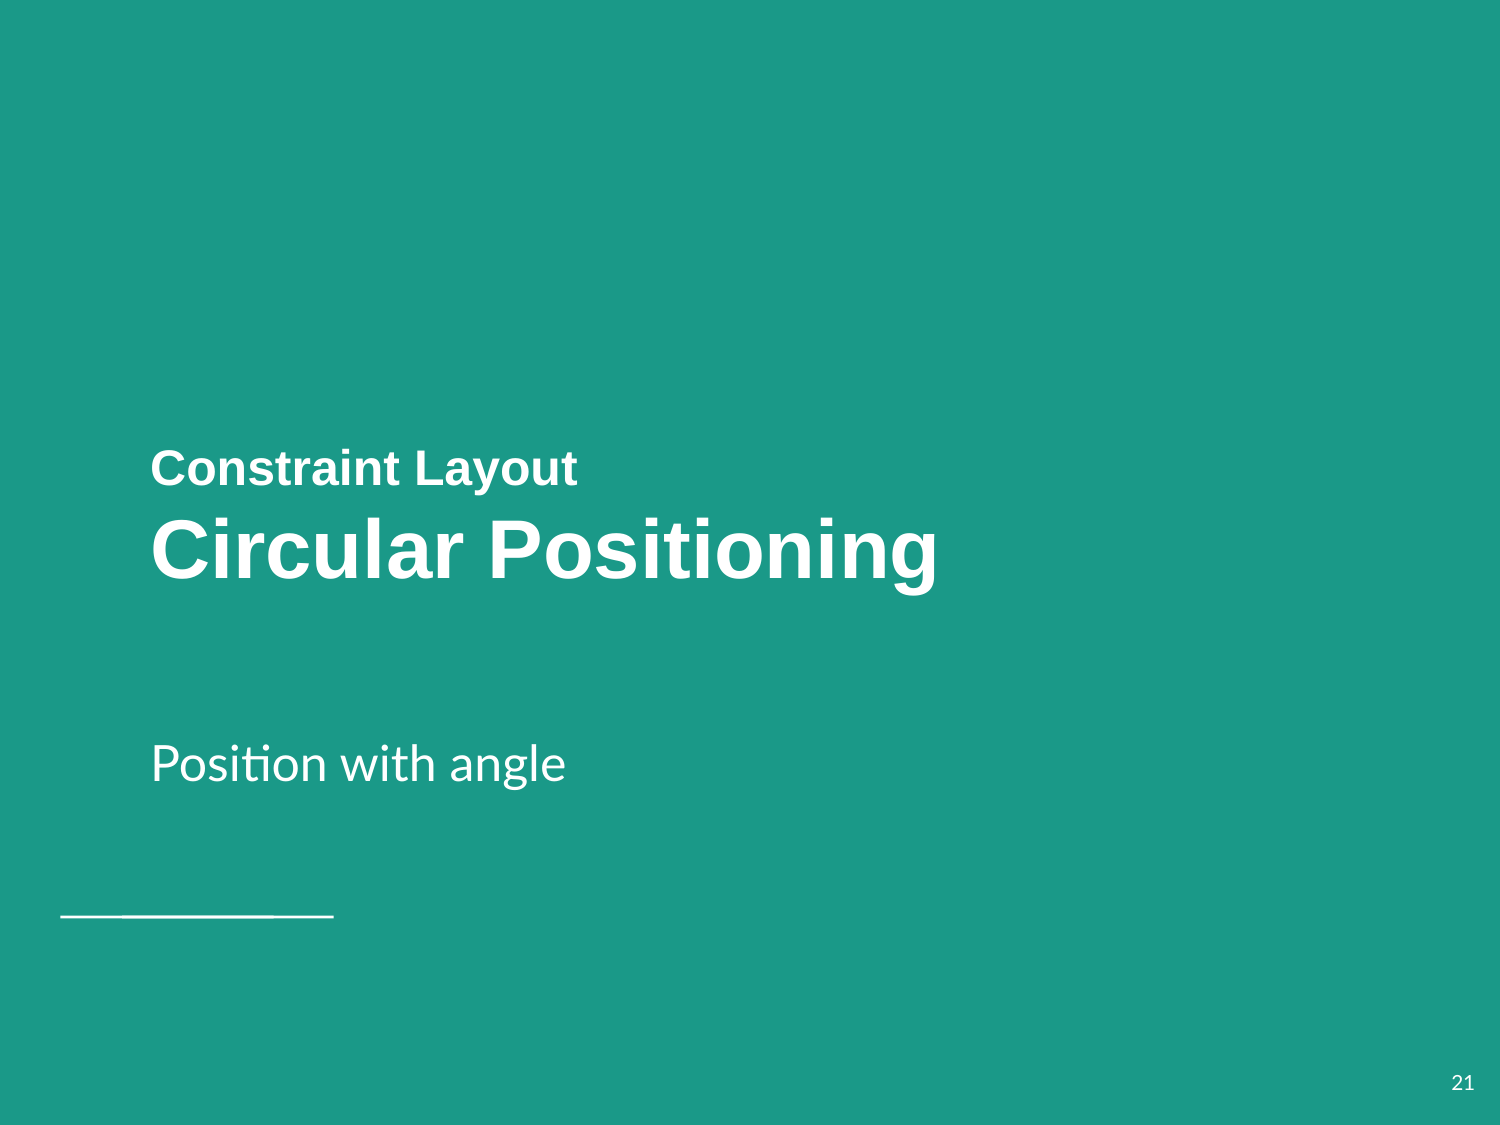

# Constraint Layout
Circular Positioning
Position with angle
21